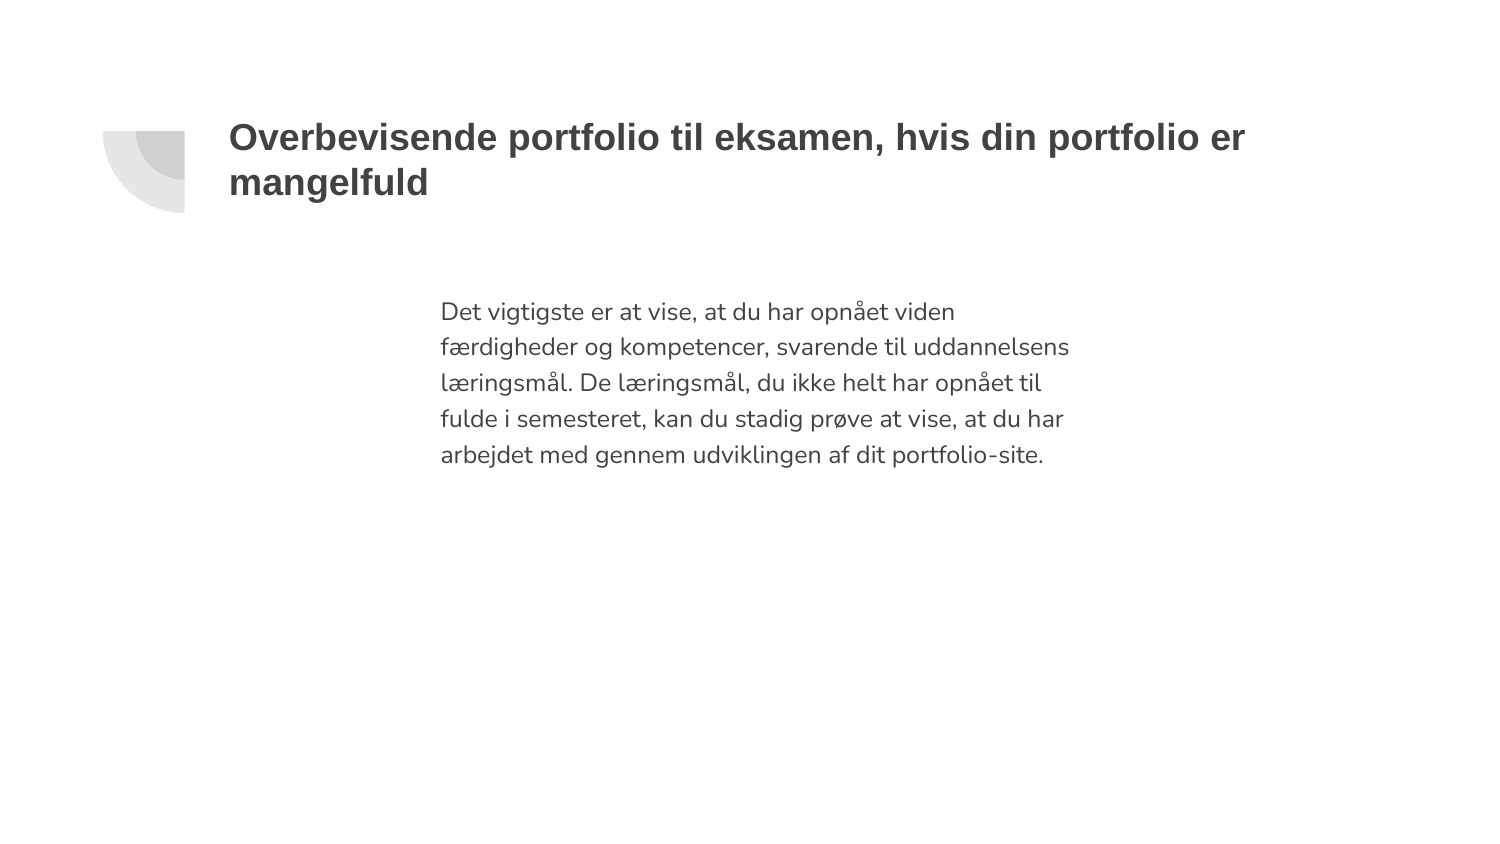

# Overbevisende portfolio til eksamen, hvis din portfolio er mangelfuld
Det vigtigste er at vise, at du har opnået viden færdigheder og kompetencer, svarende til uddannelsens læringsmål. De læringsmål, du ikke helt har opnået til fulde i semesteret, kan du stadig prøve at vise, at du har arbejdet med gennem udviklingen af dit portfolio-site.